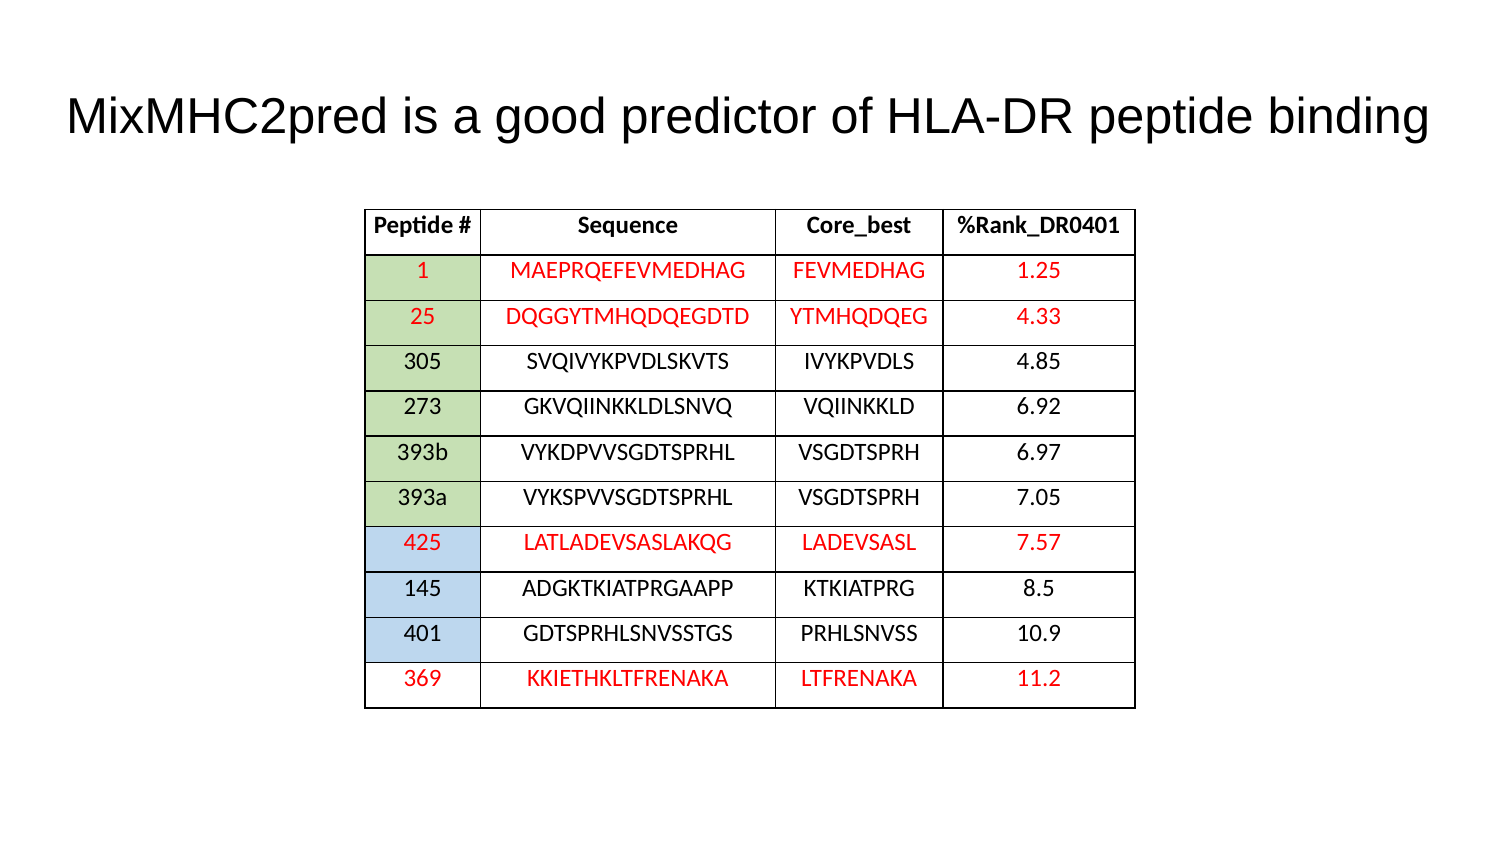

# MixMHC2pred is a good predictor of HLA-DR peptide binding
| Peptide # | Sequence | Core\_best | %Rank\_DR0401 |
| --- | --- | --- | --- |
| 1 | MAEPRQEFEVMEDHAG | FEVMEDHAG | 1.25 |
| 25 | DQGGYTMHQDQEGDTD | YTMHQDQEG | 4.33 |
| 305 | SVQIVYKPVDLSKVTS | IVYKPVDLS | 4.85 |
| 273 | GKVQIINKKLDLSNVQ | VQIINKKLD | 6.92 |
| 393b | VYKDPVVSGDTSPRHL | VSGDTSPRH | 6.97 |
| 393a | VYKSPVVSGDTSPRHL | VSGDTSPRH | 7.05 |
| 425 | LATLADEVSASLAKQG | LADEVSASL | 7.57 |
| 145 | ADGKTKIATPRGAAPP | KTKIATPRG | 8.5 |
| 401 | GDTSPRHLSNVSSTGS | PRHLSNVSS | 10.9 |
| 369 | KKIETHKLTFRENAKA | LTFRENAKA | 11.2 |